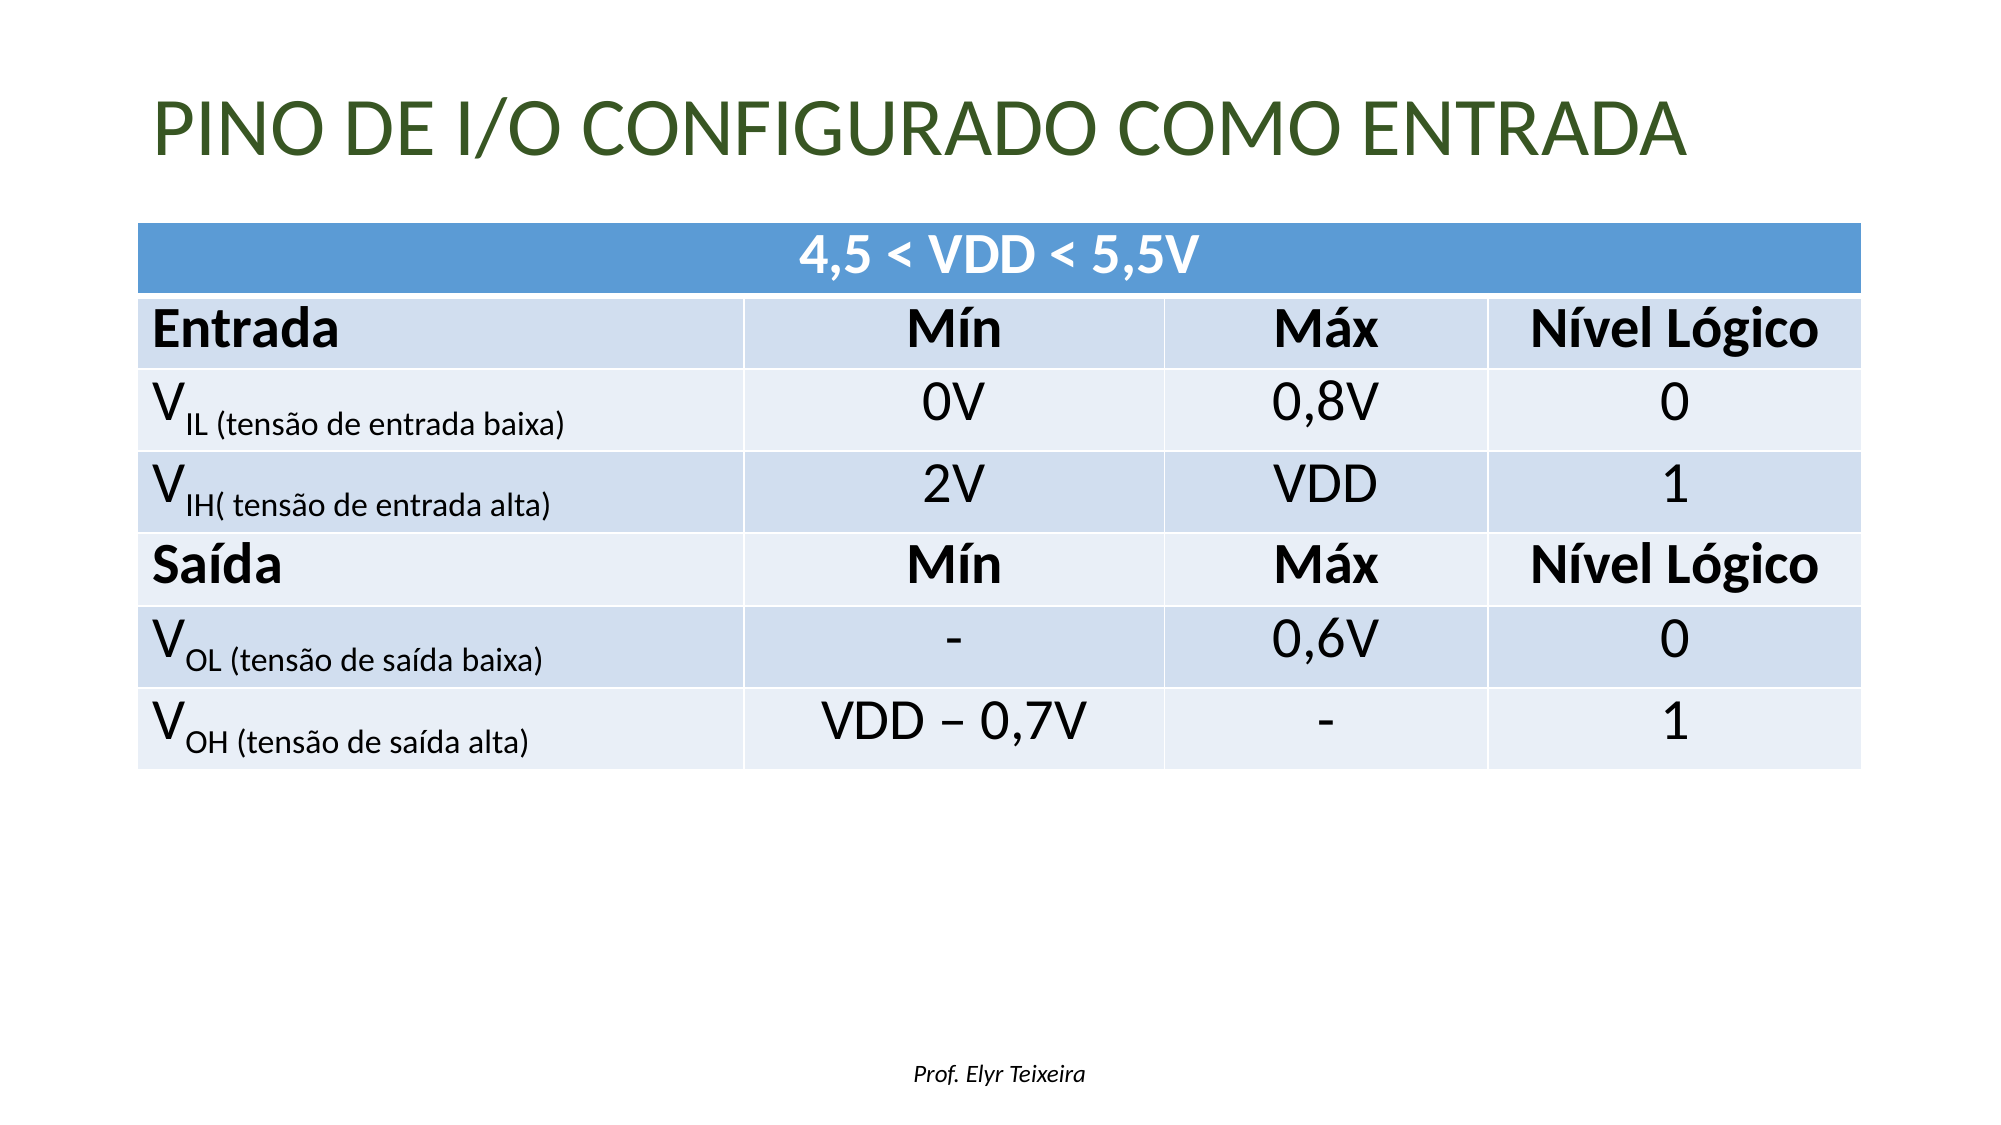

# Pino de i/o configurado Como entrada
| 4,5 < VDD < 5,5V |  |  |  |
| --- | --- | --- | --- |
| Entrada | Mín | Máx | Nível Lógico |
| VIL (tensão de entrada baixa) | 0V | 0,8V | 0 |
| VIH( tensão de entrada alta) | 2V | VDD | 1 |
| Saída | Mín | Máx | Nível Lógico |
| VOL (tensão de saída baixa) | - | 0,6V | 0 |
| VOH (tensão de saída alta) | VDD – 0,7V | - | 1 |